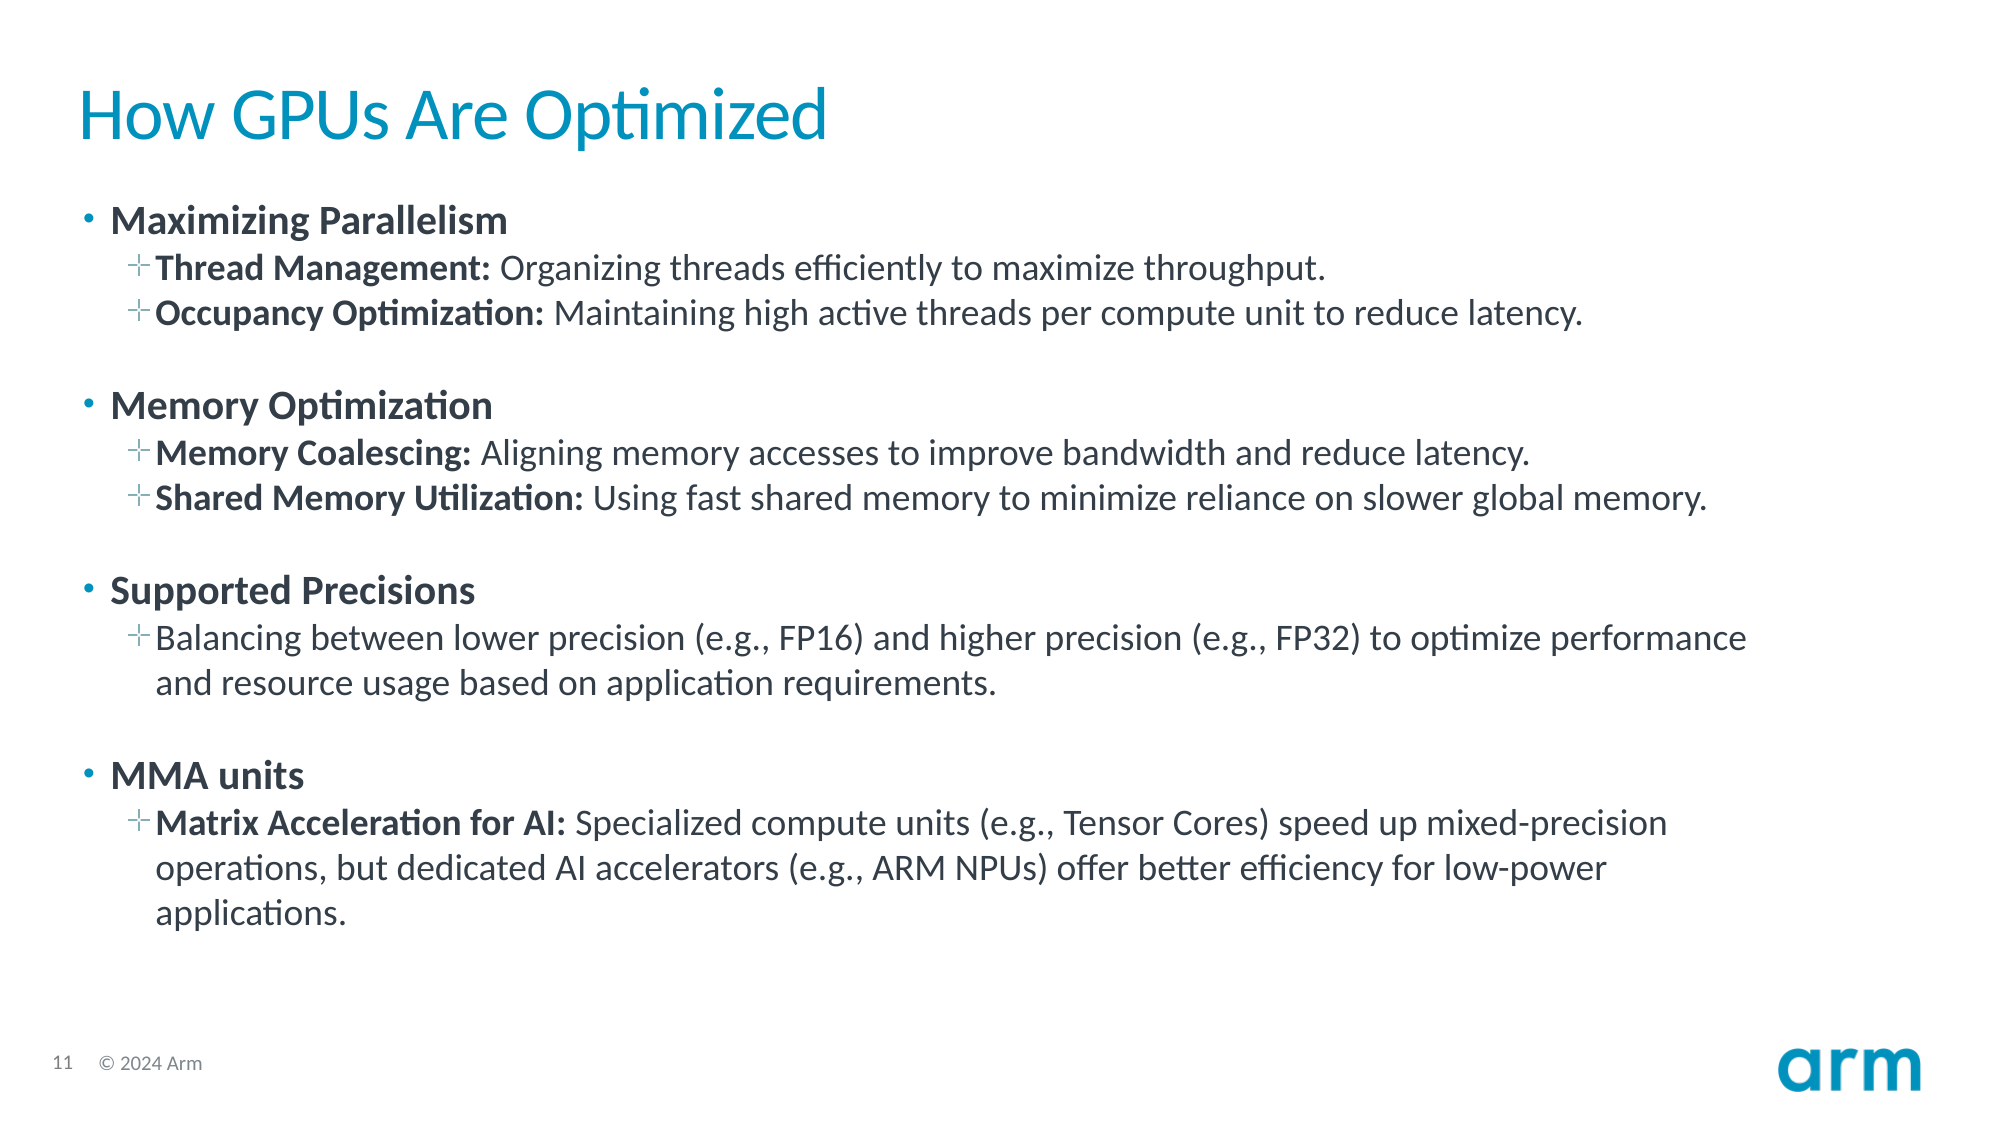

# How GPUs Are Optimized
Maximizing Parallelism
Thread Management: Organizing threads efficiently to maximize throughput.
Occupancy Optimization: Maintaining high active threads per compute unit to reduce latency.

Memory Optimization
Memory Coalescing: Aligning memory accesses to improve bandwidth and reduce latency.
Shared Memory Utilization: Using fast shared memory to minimize reliance on slower global memory.

Supported Precisions
Balancing between lower precision (e.g., FP16) and higher precision (e.g., FP32) to optimize performance and resource usage based on application requirements.

MMA units
Matrix Acceleration for AI: Specialized compute units (e.g., Tensor Cores) speed up mixed-precision operations, but dedicated AI accelerators (e.g., ARM NPUs) offer better efficiency for low-power applications.